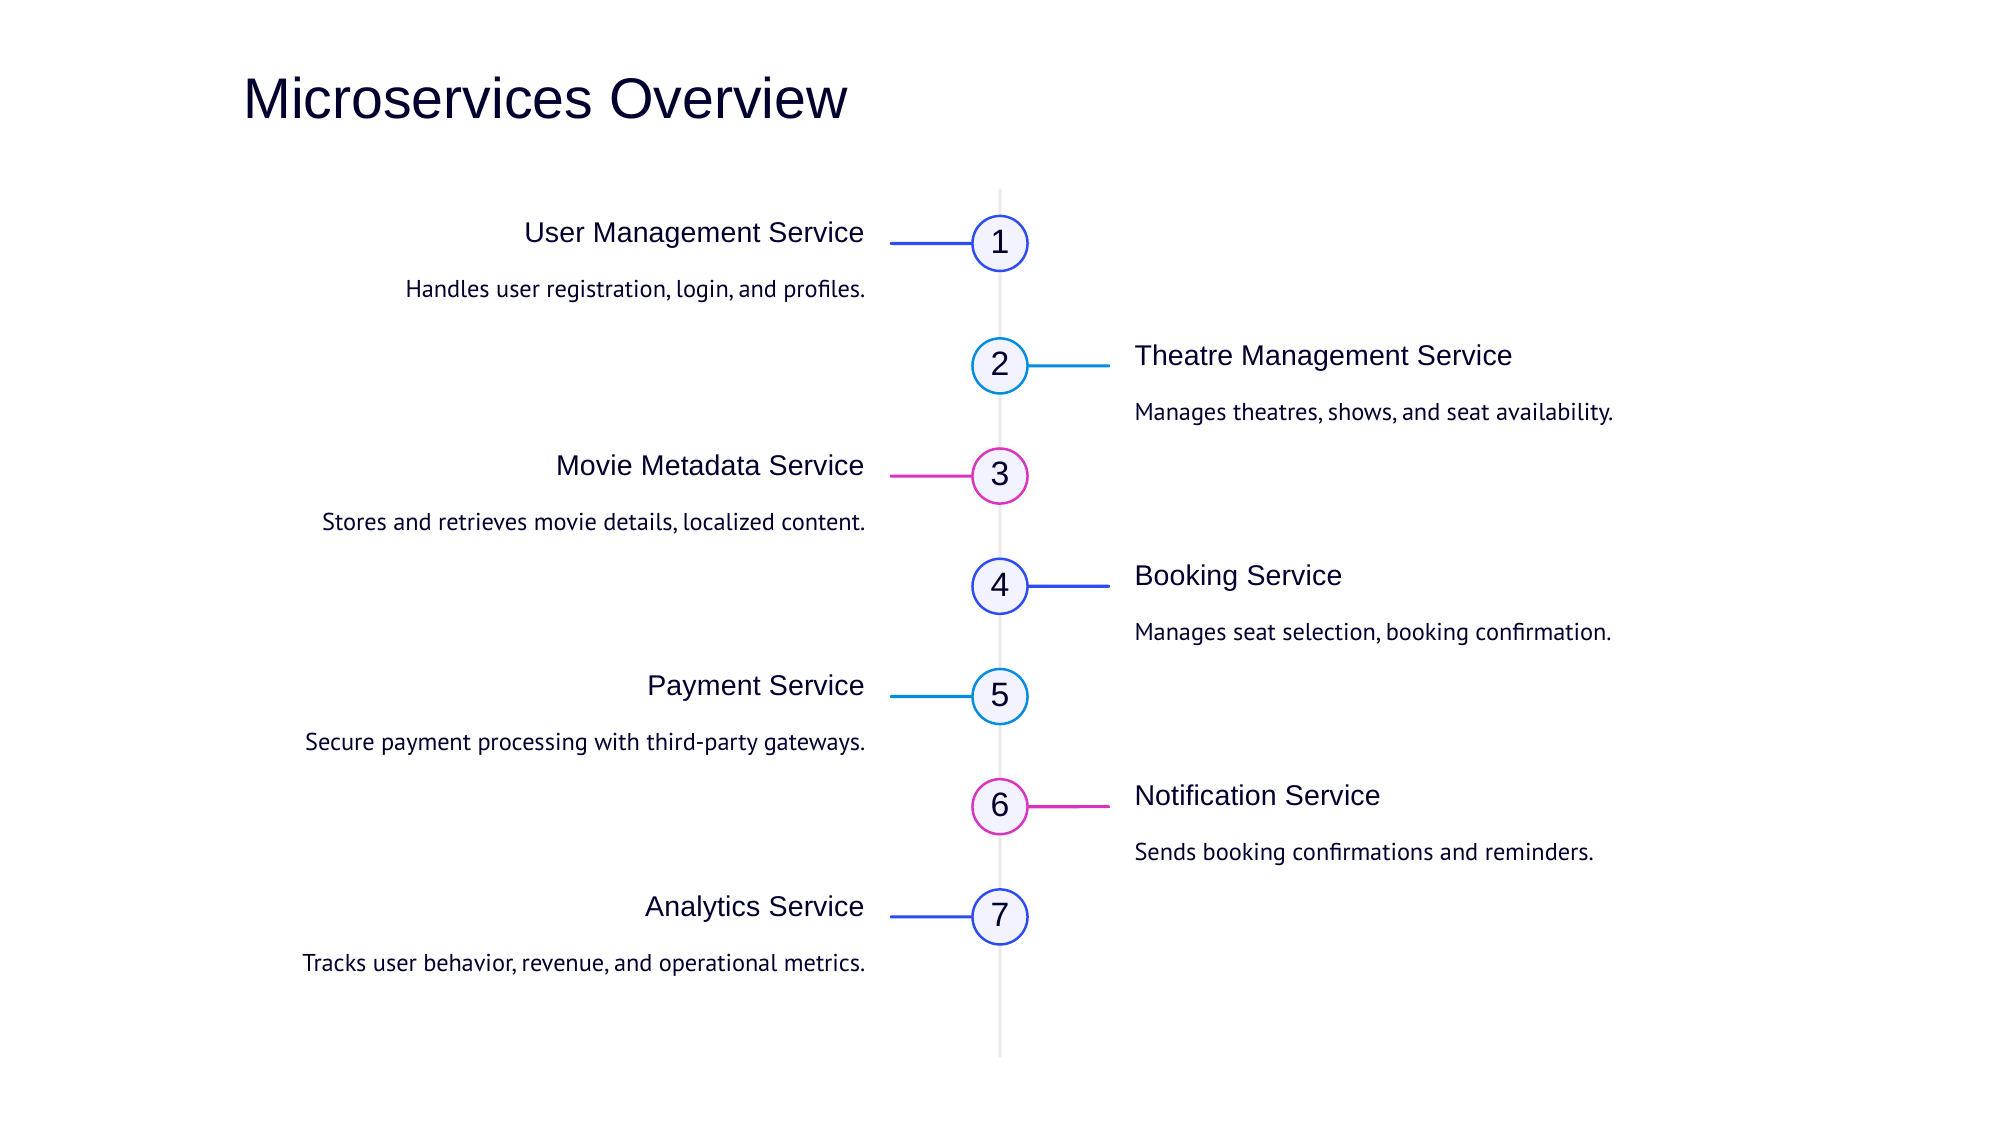

Microservices Overview

User Management Service

1

Handles user registration, login, and profiles.
Theatre Management Service

2

Manages theatres, shows, and seat availability.
Movie Metadata Service

3

Stores and retrieves movie details, localized content.
Booking Service

4

Manages seat selection, booking confirmation.
Payment Service

5

Secure payment processing with third-party gateways.
Notification Service

6

Sends booking confirmations and reminders.
Analytics Service

7

Tracks user behavior, revenue, and operational metrics.